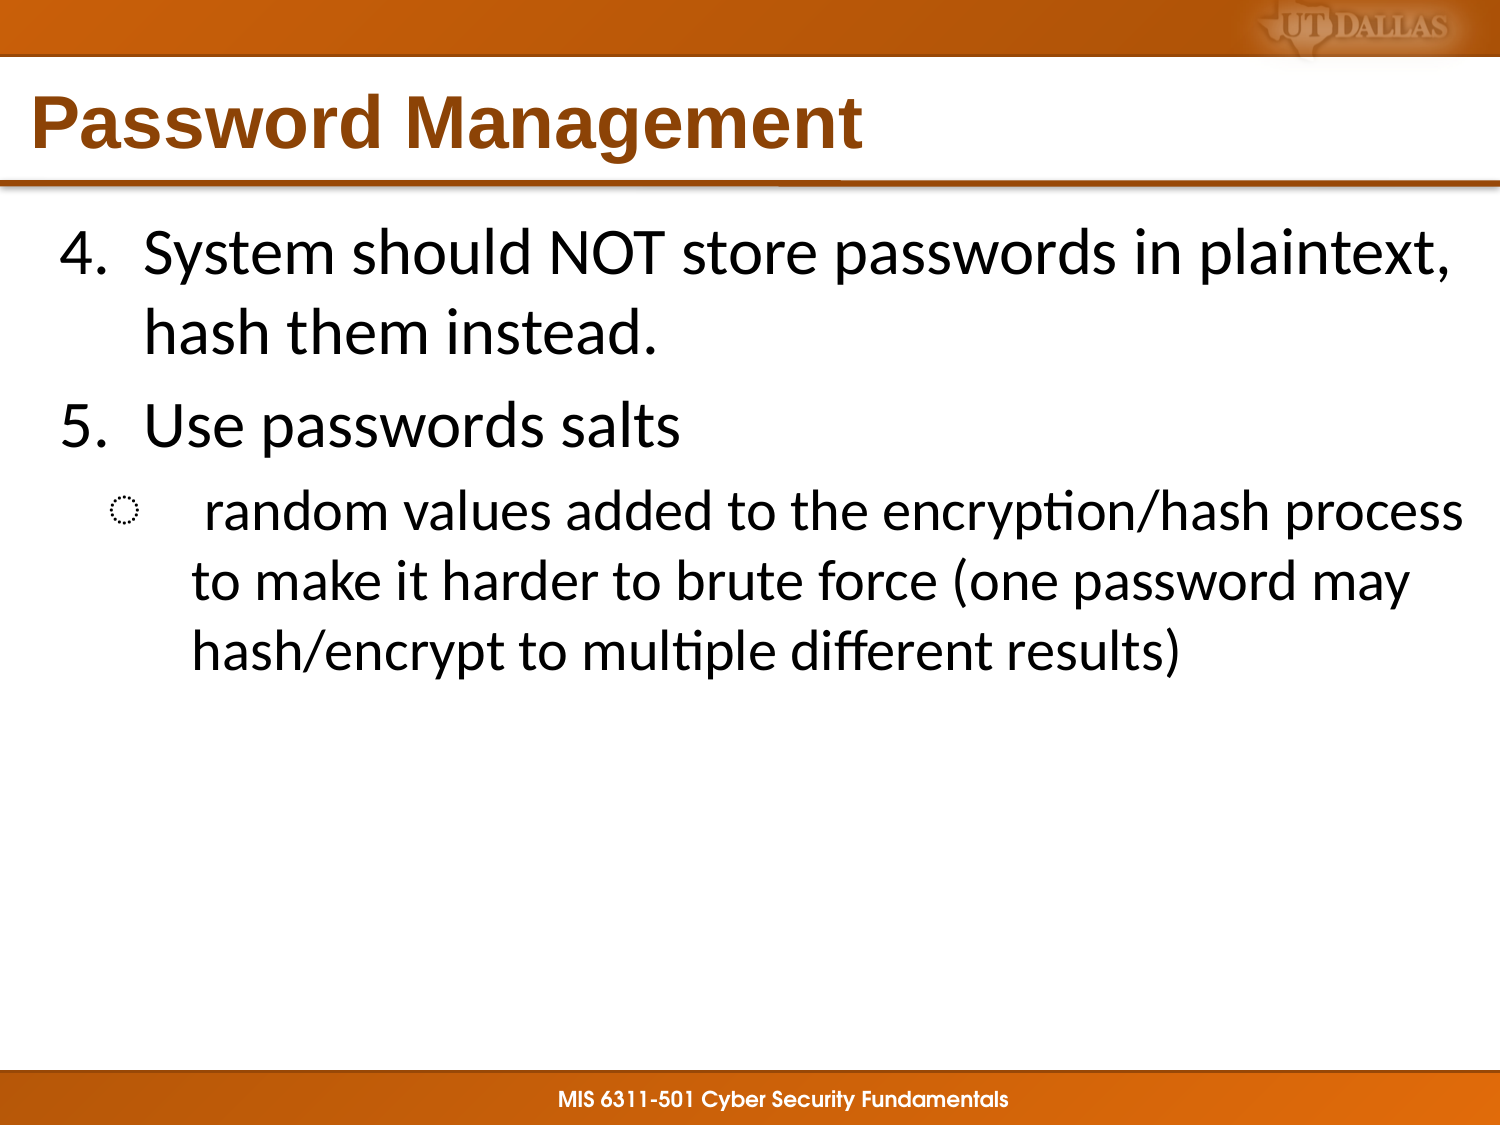

# Password Management
System should NOT store passwords in plaintext, hash them instead.
Use passwords salts
 random values added to the encryption/hash process to make it harder to brute force (one password may hash/encrypt to multiple different results)